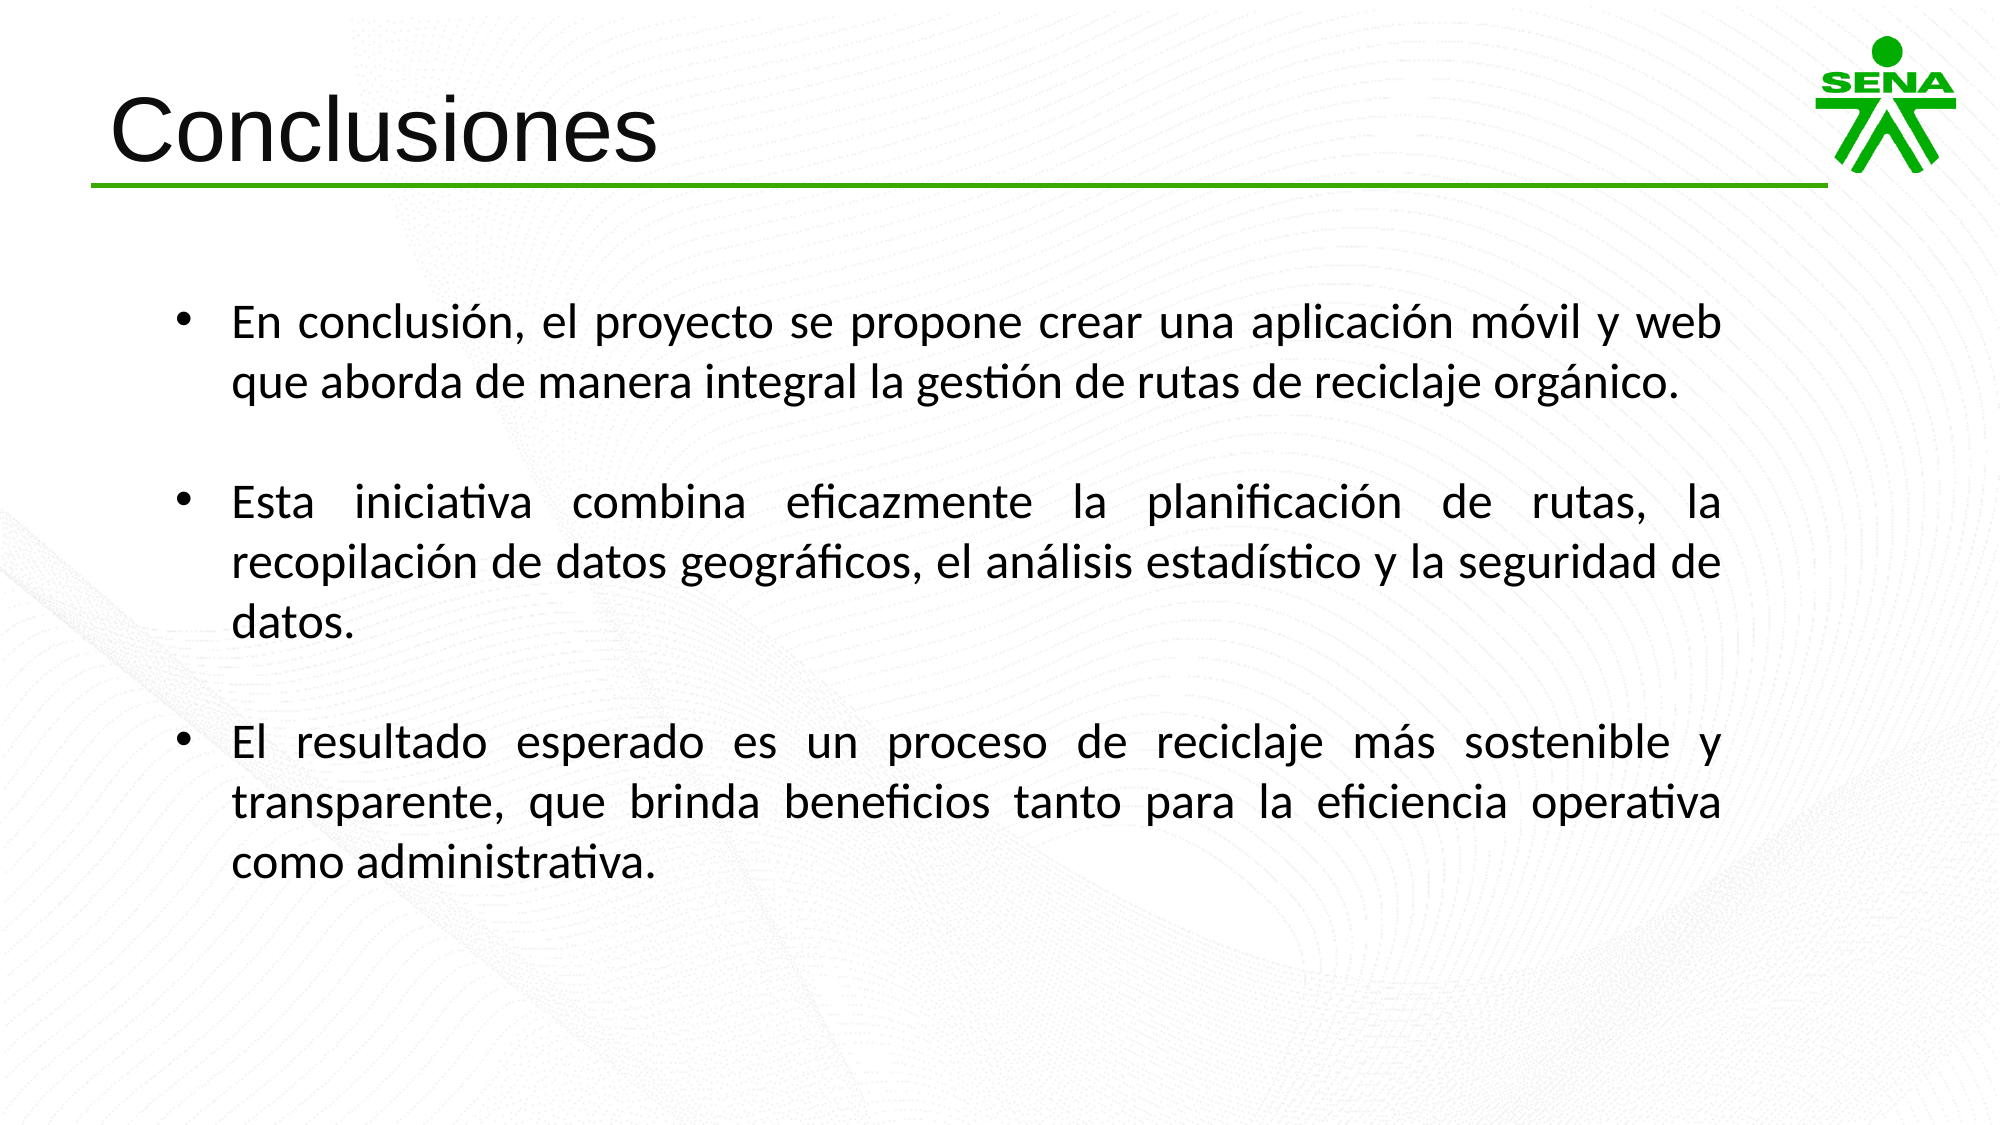

Conclusiones
En conclusión, el proyecto se propone crear una aplicación móvil y web que aborda de manera integral la gestión de rutas de reciclaje orgánico.

Esta iniciativa combina eficazmente la planificación de rutas, la recopilación de datos geográficos, el análisis estadístico y la seguridad de datos.

El resultado esperado es un proceso de reciclaje más sostenible y transparente, que brinda beneficios tanto para la eficiencia operativa como administrativa.